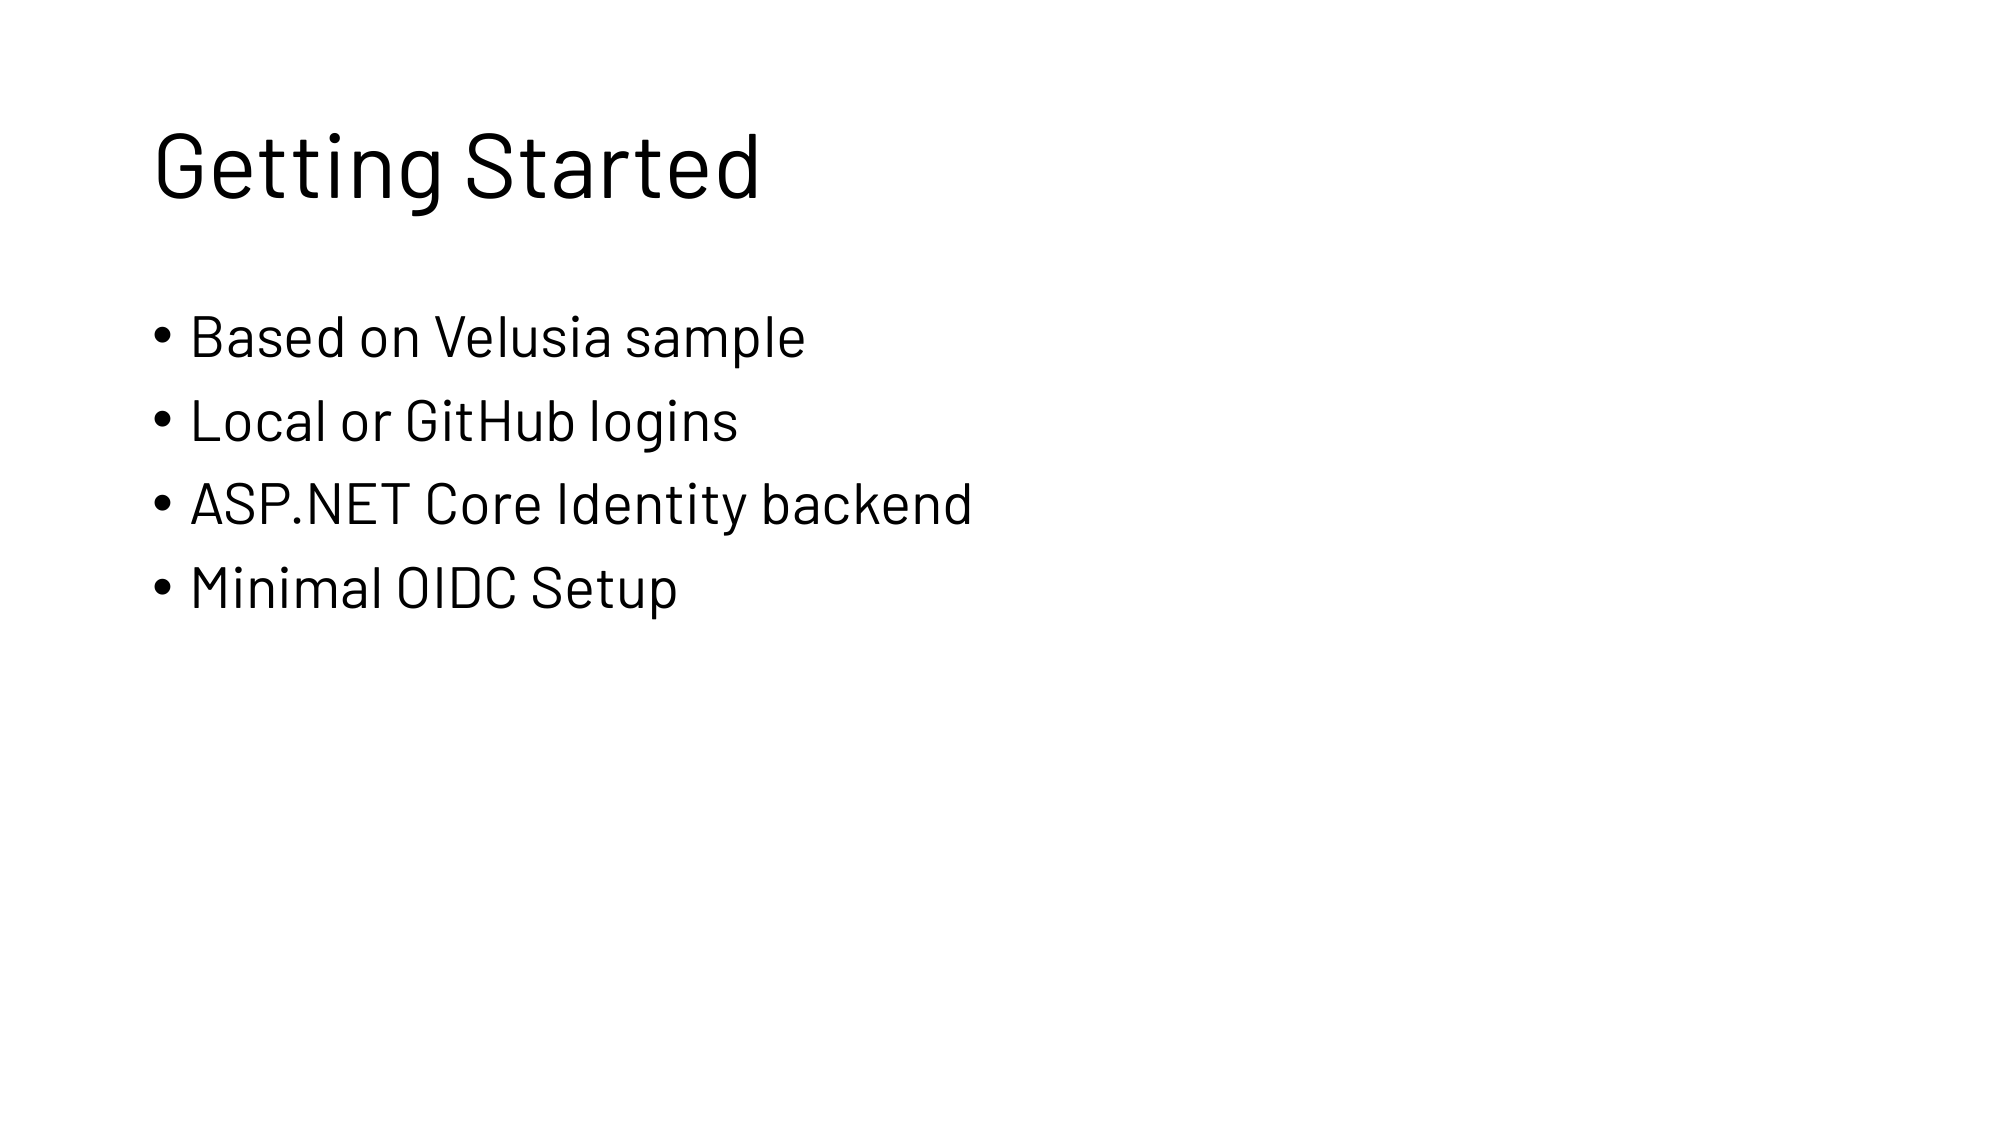

# Getting Started
Based on Velusia sample
Local or GitHub logins
ASP.NET Core Identity backend
Minimal OIDC Setup